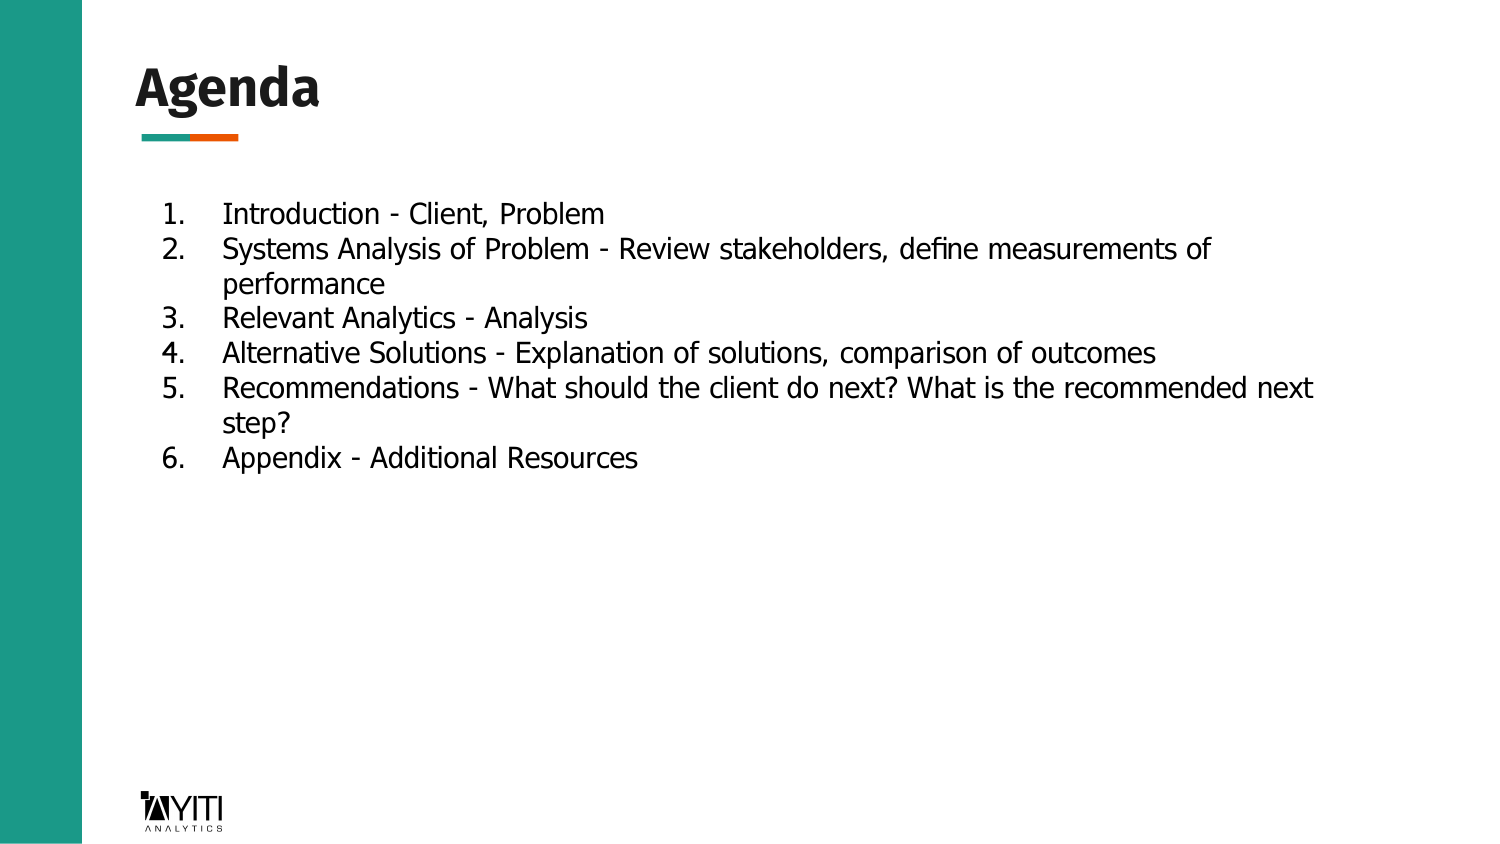

# Agenda
Introduction - Client, Problem
Systems Analysis of Problem - Review stakeholders, deﬁne measurements of performance
Relevant Analytics - Analysis
Alternative Solutions - Explanation of solutions, comparison of outcomes
Recommendations - What should the client do next? What is the recommended next step?
Appendix - Additional Resources